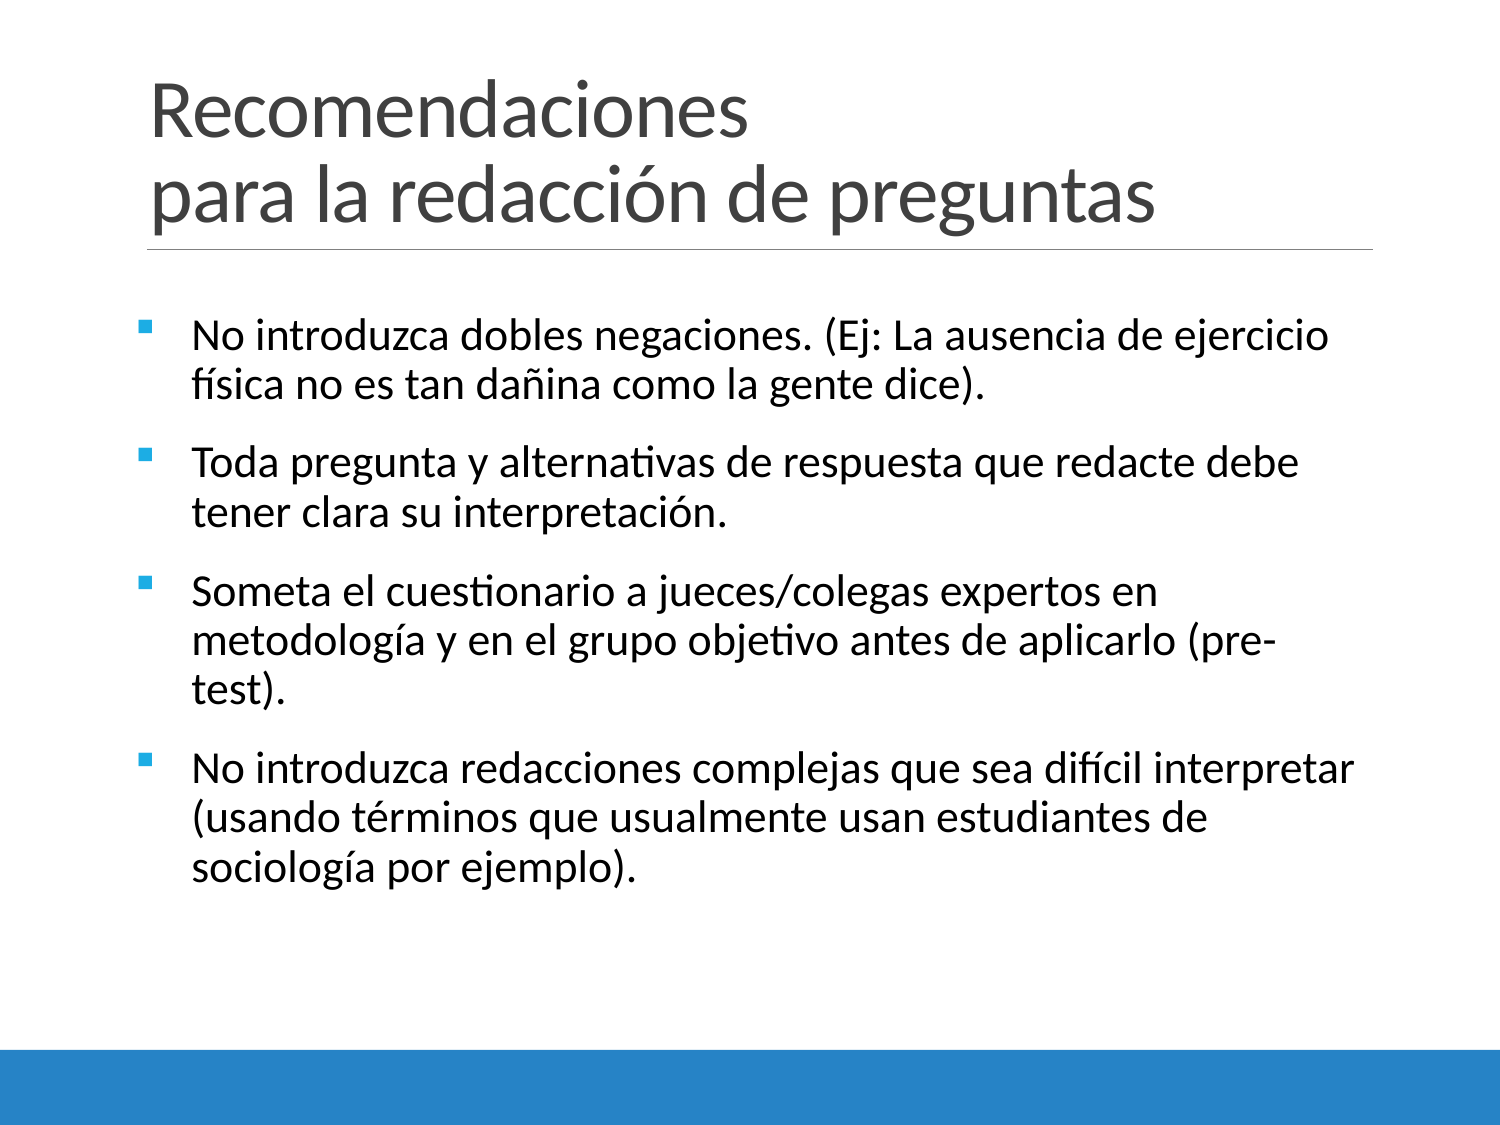

# Recomendaciones  para la redacción de preguntas
No introduzca dobles negaciones. (Ej: La ausencia de ejercicio física no es tan dañina como la gente dice).
Toda pregunta y alternativas de respuesta que redacte debe tener clara su interpretación.
Someta el cuestionario a jueces/colegas expertos en metodología y en el grupo objetivo antes de aplicarlo (pre-test).
No introduzca redacciones complejas que sea difícil interpretar (usando términos que usualmente usan estudiantes de sociología por ejemplo).